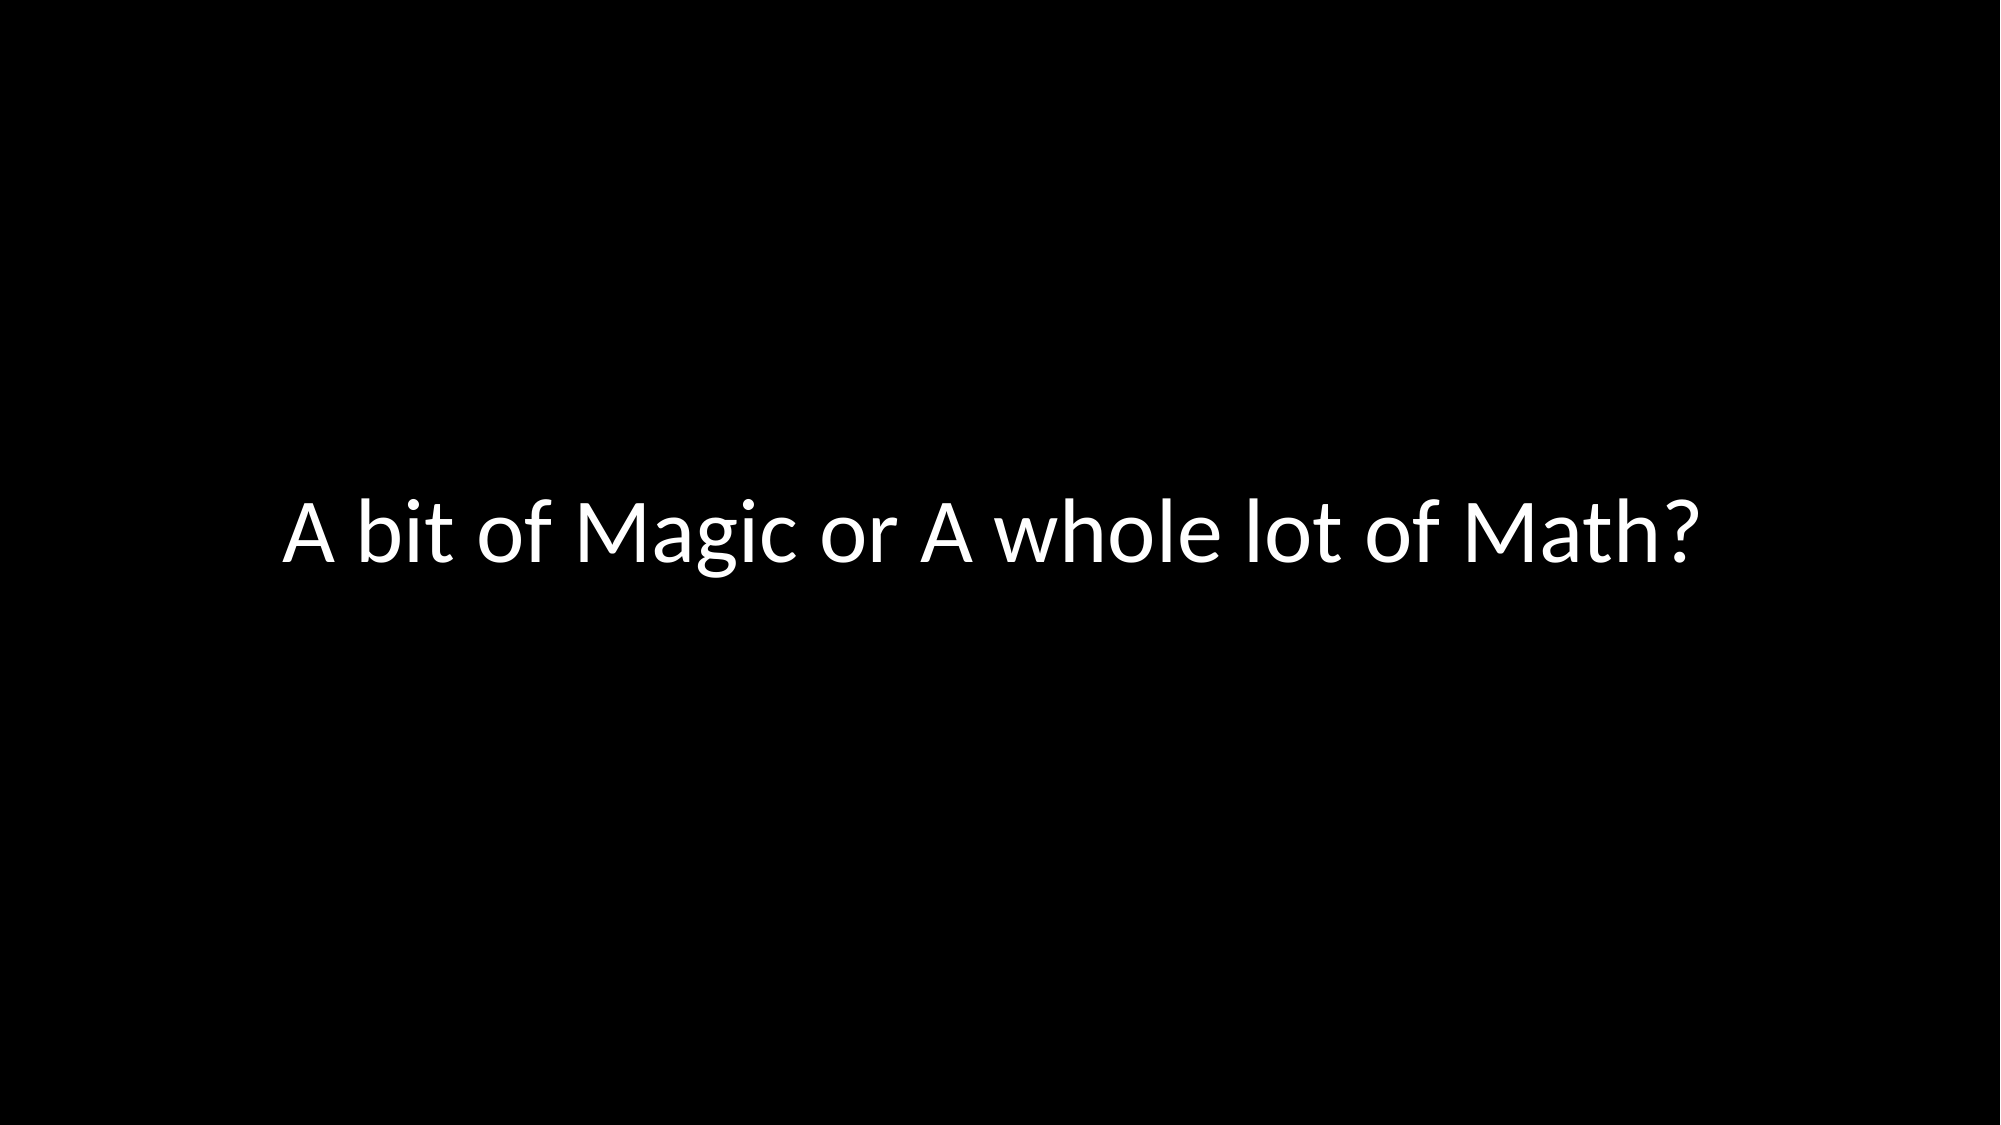

# A bit of Magic or A whole lot of Math?